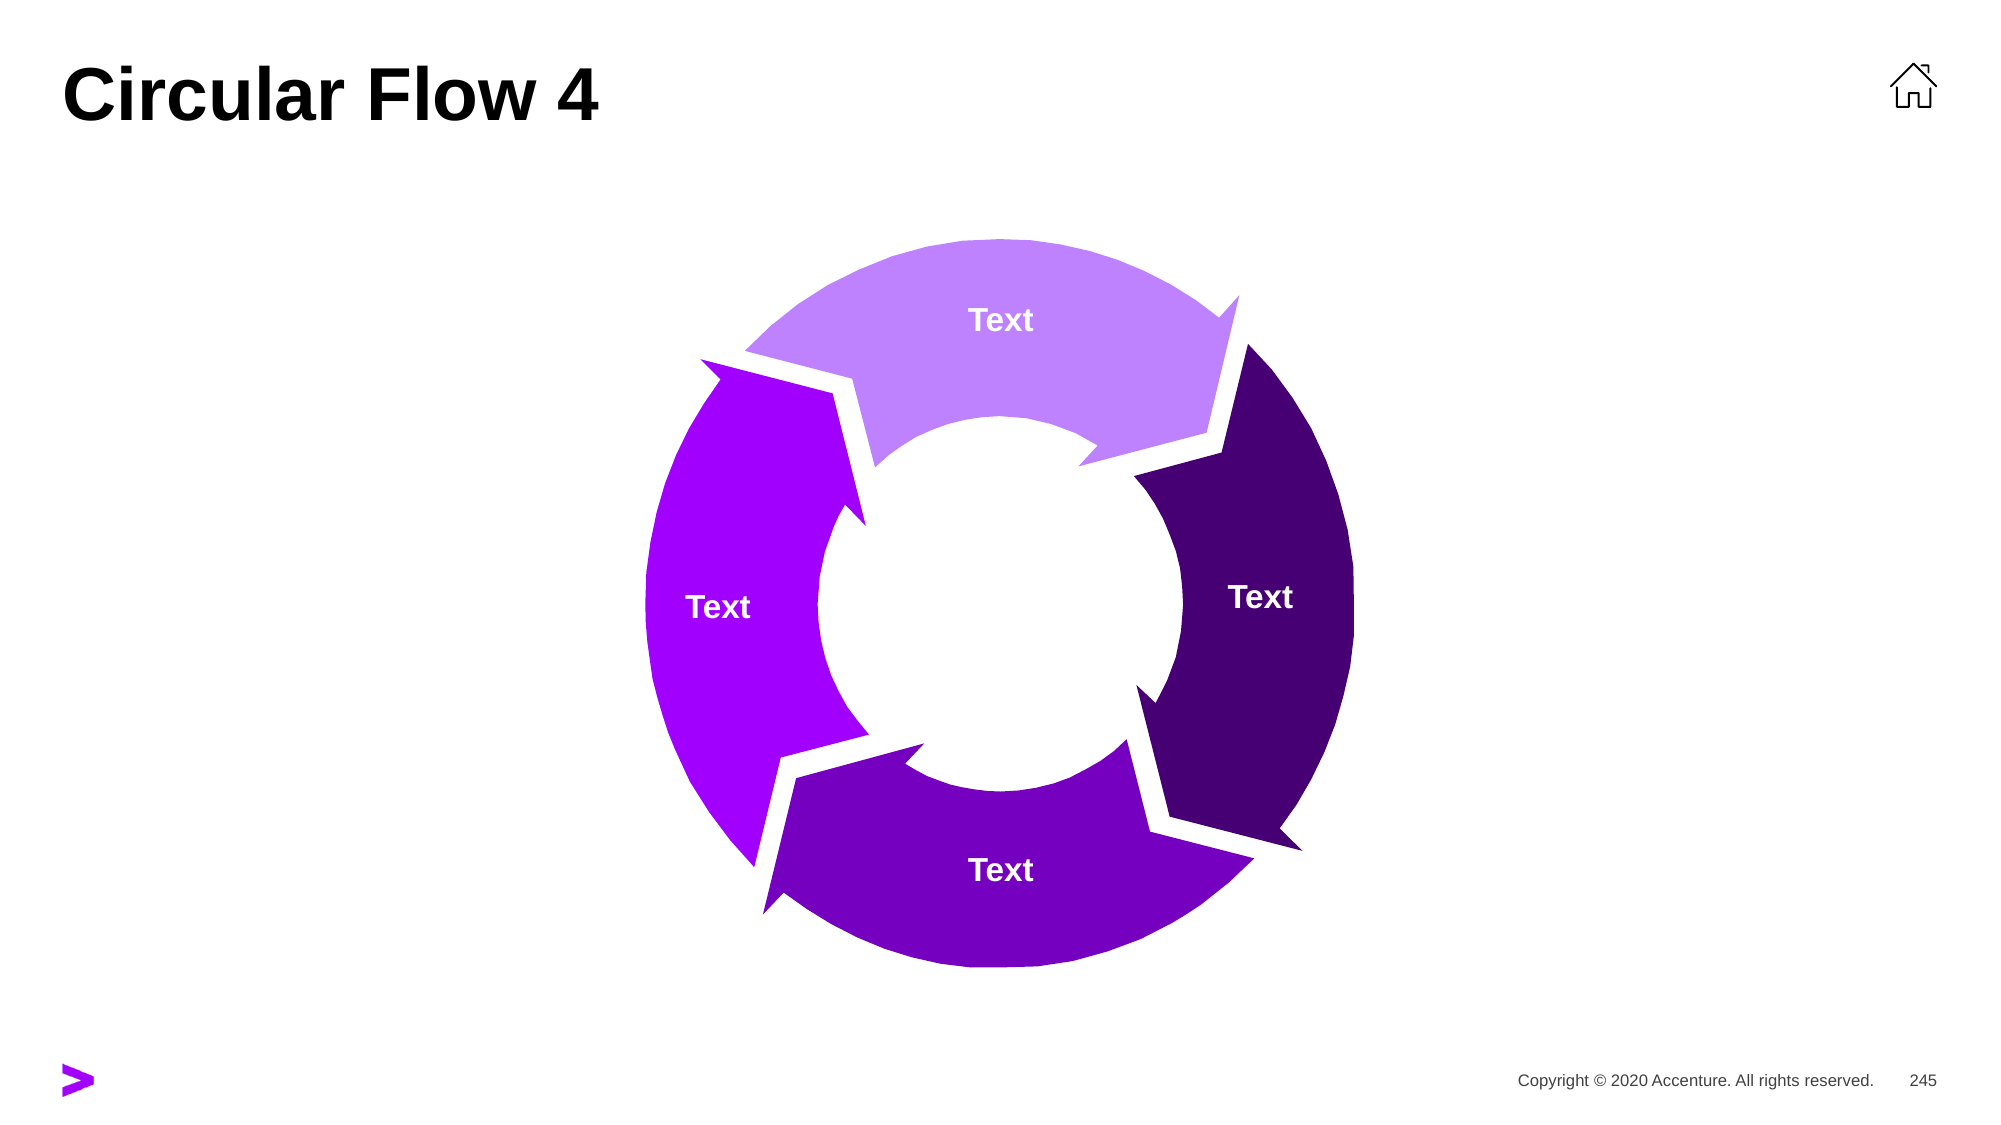

# Circular Flow 4

Text

Text
Text

Text